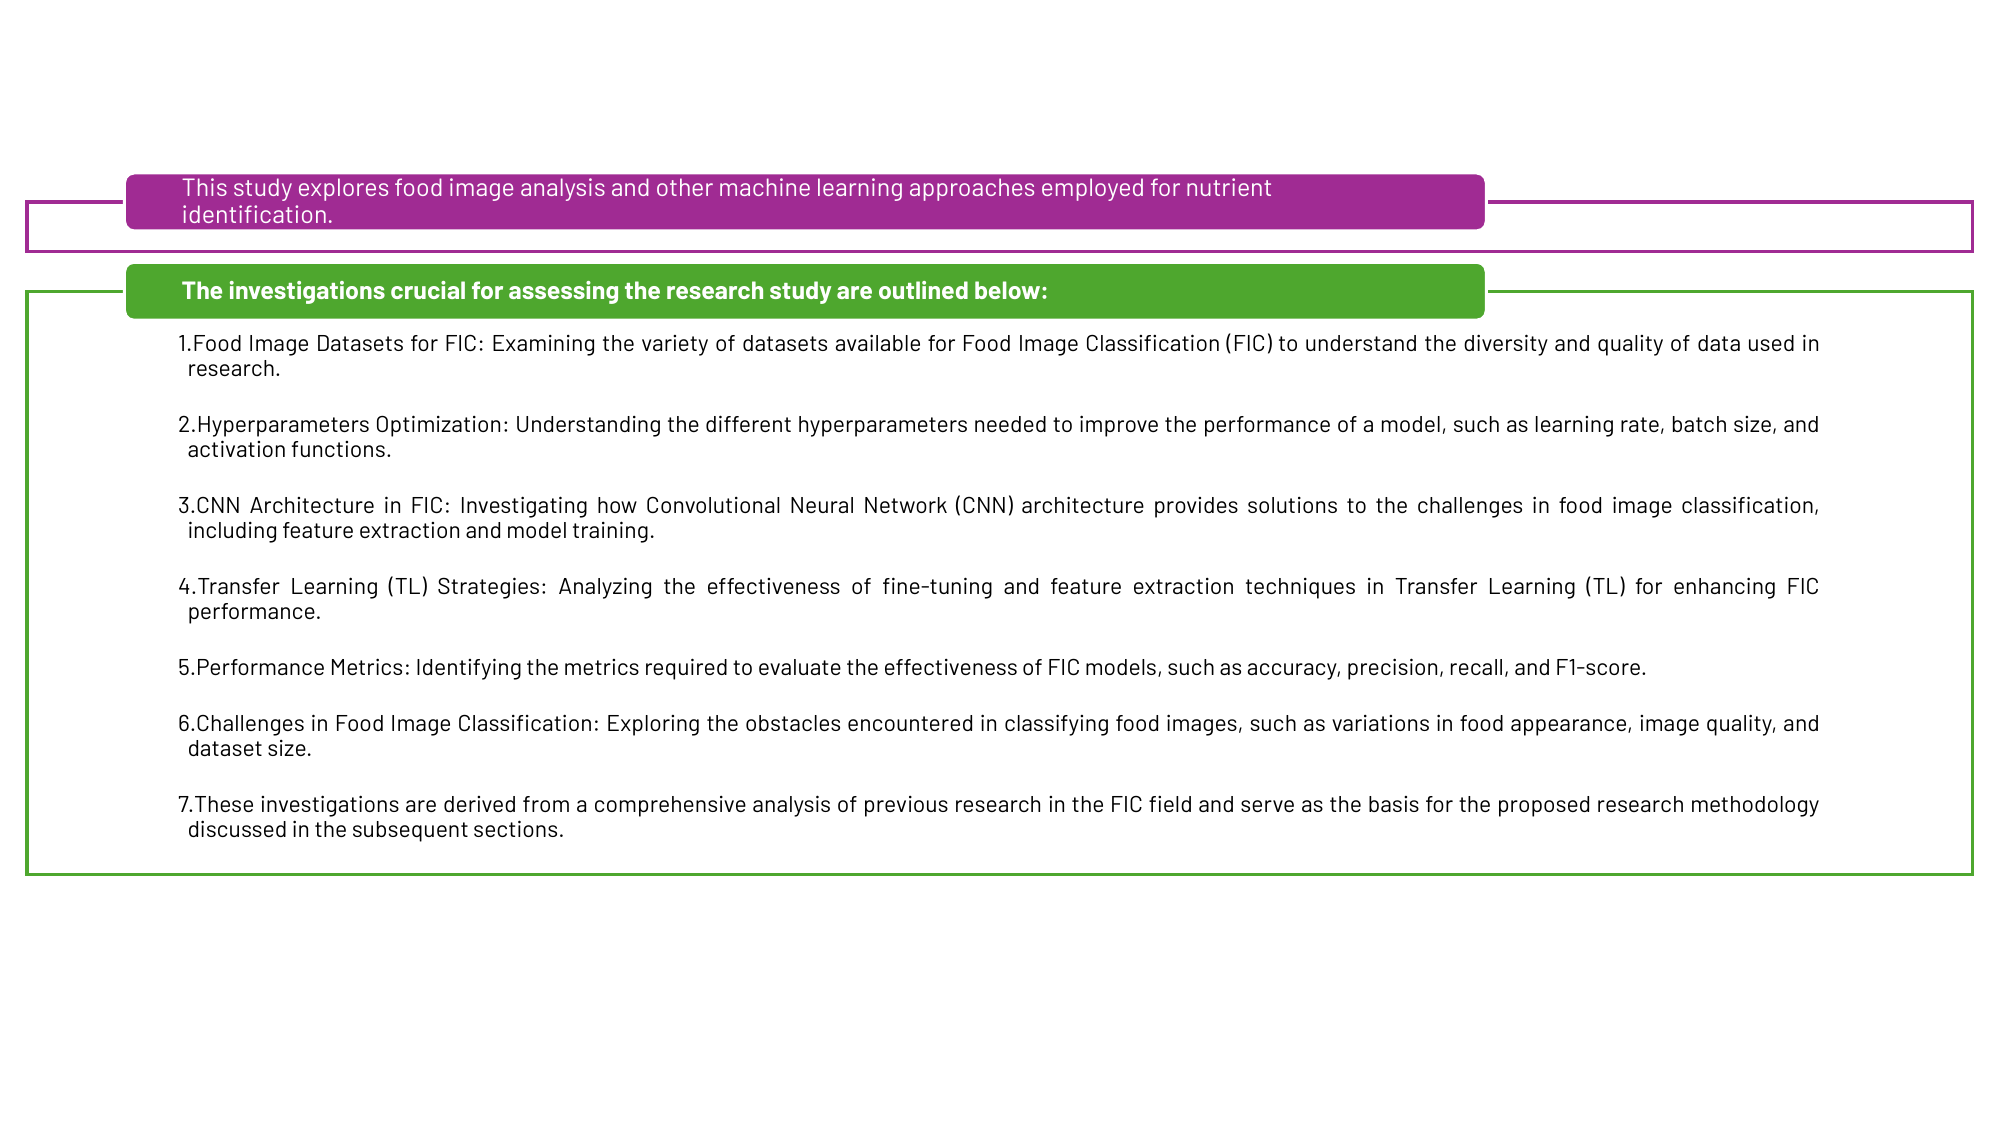

# Proposed investigations
This study explores food image analysis and other machine learning approaches employed for nutrient identification.
Food Image Datasets for FIC: Examining the variety of datasets available for Food Image Classification (FIC) to understand the diversity and quality of data used in research.

Hyperparameters Optimization: Understanding the different hyperparameters needed to improve the performance of a model, such as learning rate, batch size, and activation functions.

CNN Architecture in FIC: Investigating how Convolutional Neural Network (CNN) architecture provides solutions to the challenges in food image classification, including feature extraction and model training.

Transfer Learning (TL) Strategies: Analyzing the effectiveness of fine-tuning and feature extraction techniques in Transfer Learning (TL) for enhancing FIC performance.

Performance Metrics: Identifying the metrics required to evaluate the effectiveness of FIC models, such as accuracy, precision, recall, and F1-score.

Challenges in Food Image Classification: Exploring the obstacles encountered in classifying food images, such as variations in food appearance, image quality, and dataset size.

These investigations are derived from a comprehensive analysis of previous research in the FIC field and serve as the basis for the proposed research methodology discussed in the subsequent sections.
The investigations crucial for assessing the research study are outlined below: